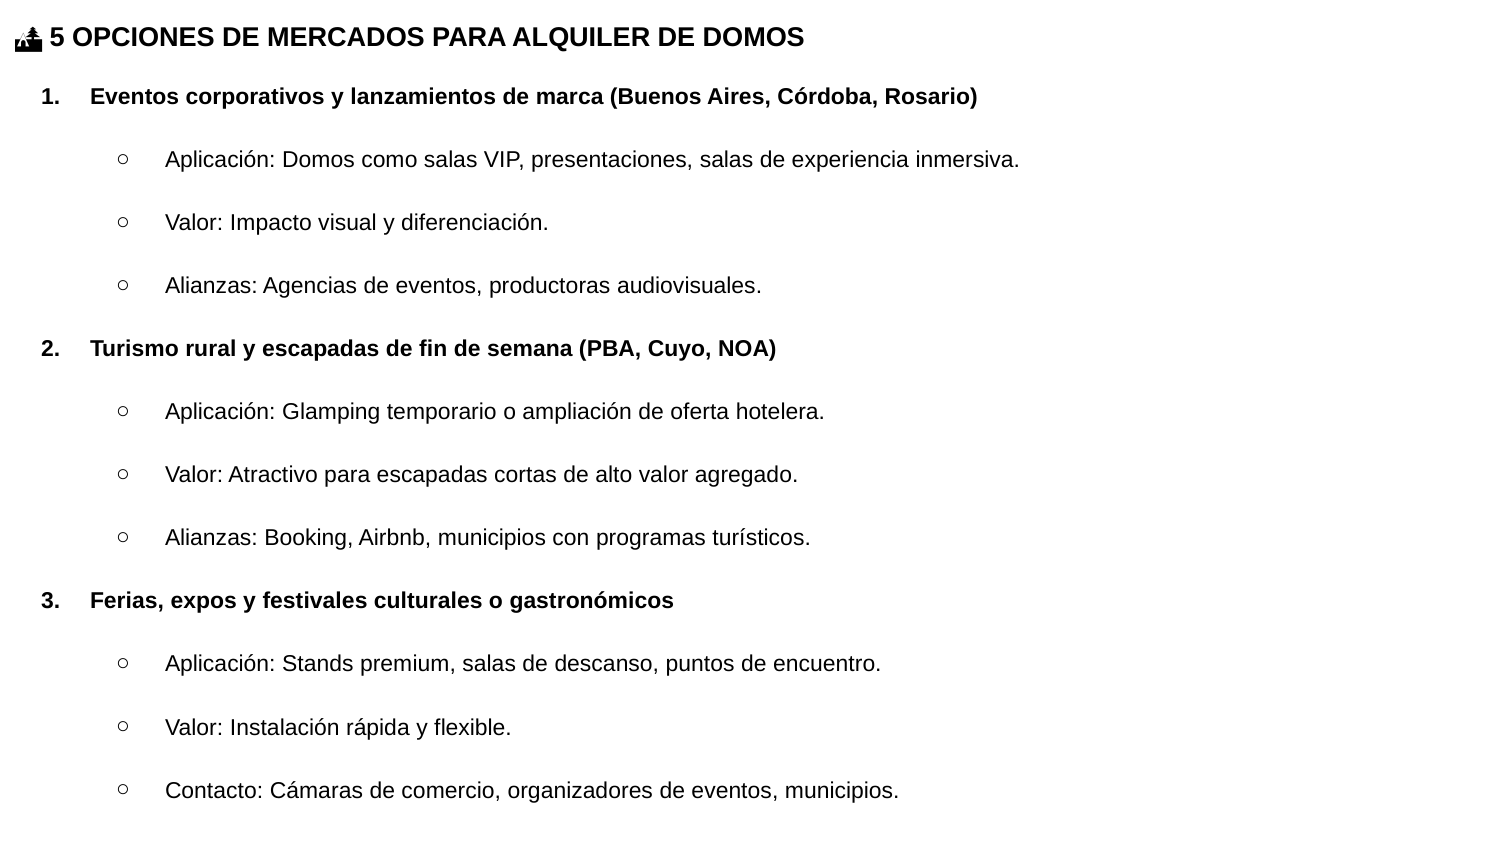

🏕️ 5 OPCIONES DE MERCADOS PARA ALQUILER DE DOMOS
Eventos corporativos y lanzamientos de marca (Buenos Aires, Córdoba, Rosario)
Aplicación: Domos como salas VIP, presentaciones, salas de experiencia inmersiva.
Valor: Impacto visual y diferenciación.
Alianzas: Agencias de eventos, productoras audiovisuales.
Turismo rural y escapadas de fin de semana (PBA, Cuyo, NOA)
Aplicación: Glamping temporario o ampliación de oferta hotelera.
Valor: Atractivo para escapadas cortas de alto valor agregado.
Alianzas: Booking, Airbnb, municipios con programas turísticos.
Ferias, expos y festivales culturales o gastronómicos
Aplicación: Stands premium, salas de descanso, puntos de encuentro.
Valor: Instalación rápida y flexible.
Contacto: Cámaras de comercio, organizadores de eventos, municipios.